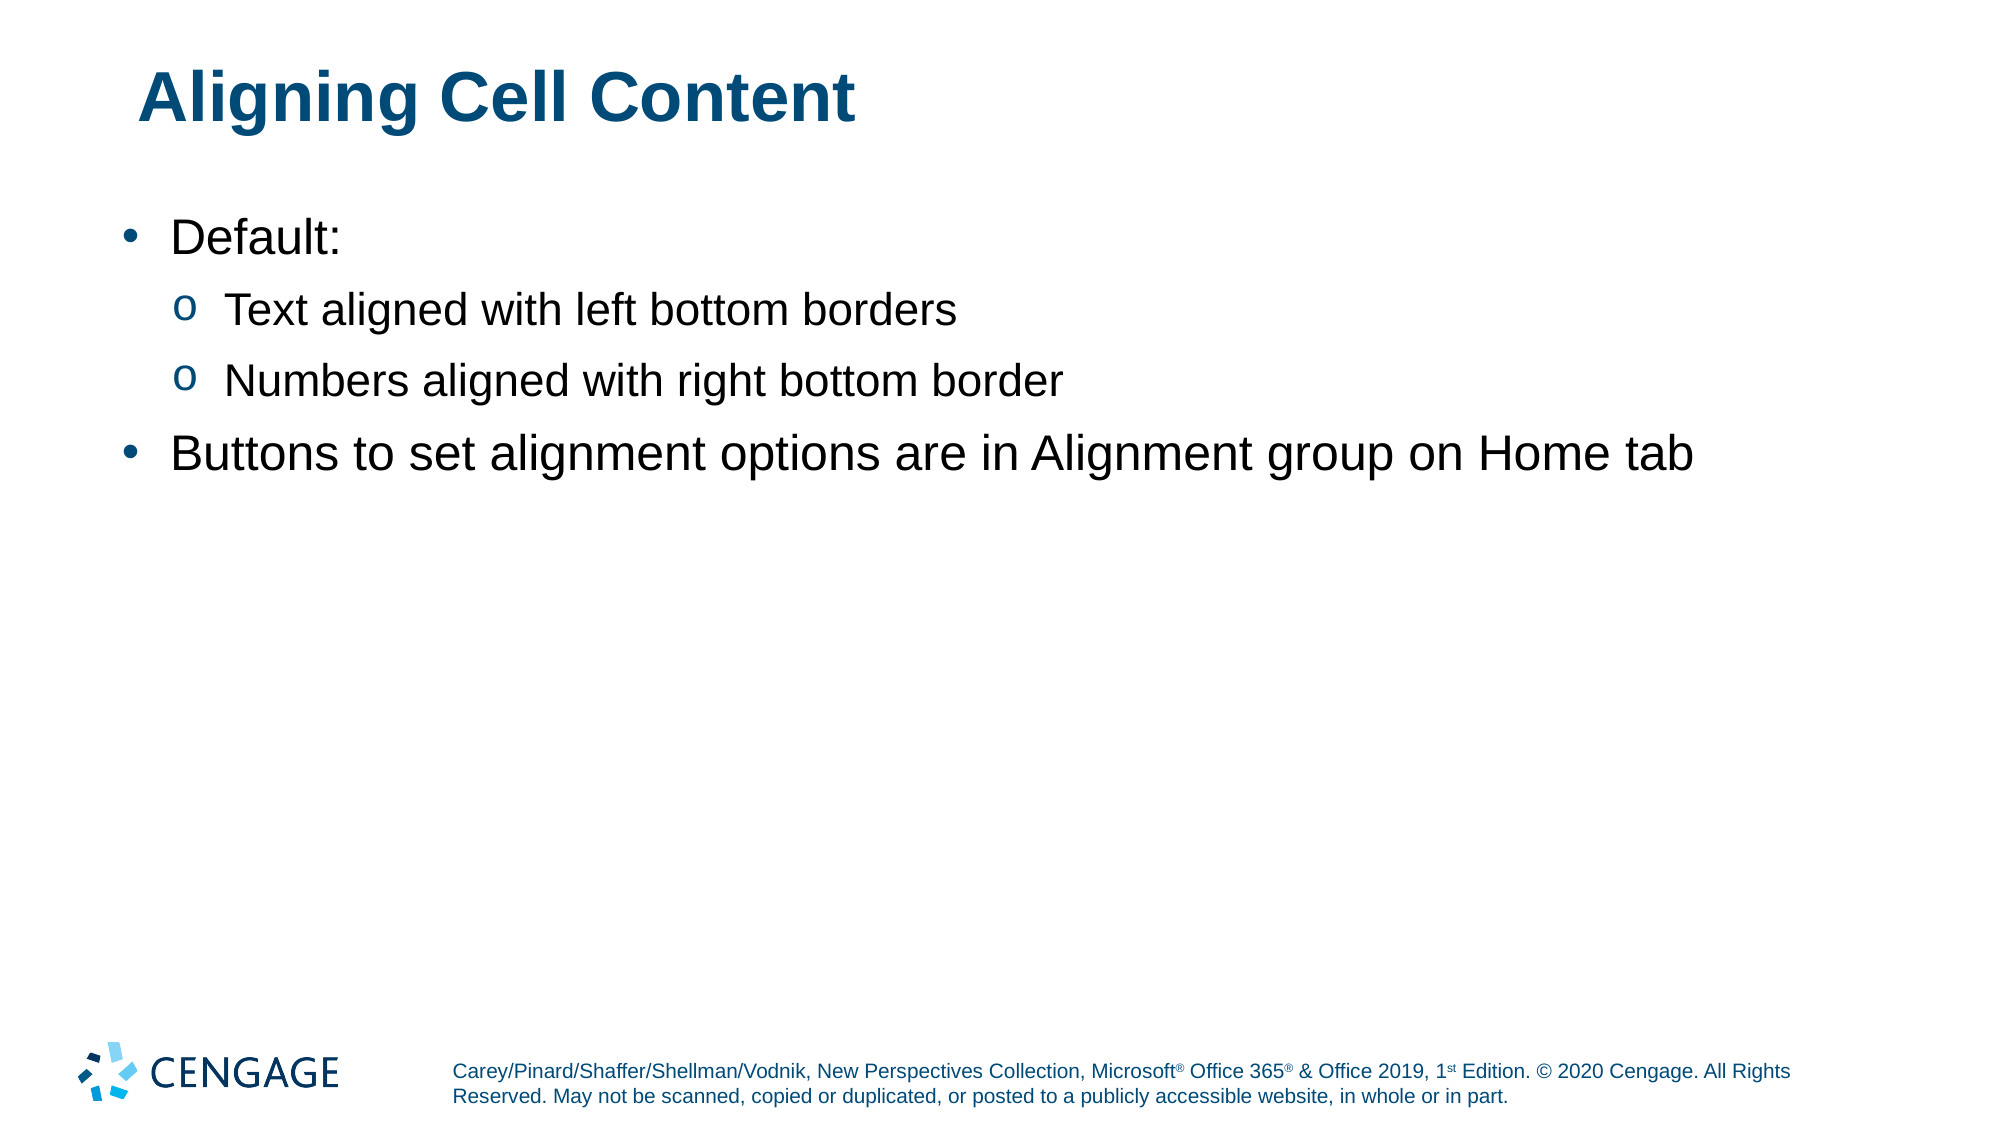

# Aligning Cell Content
Default:
Text aligned with left bottom borders
Numbers aligned with right bottom border
Buttons to set alignment options are in Alignment group on Home tab